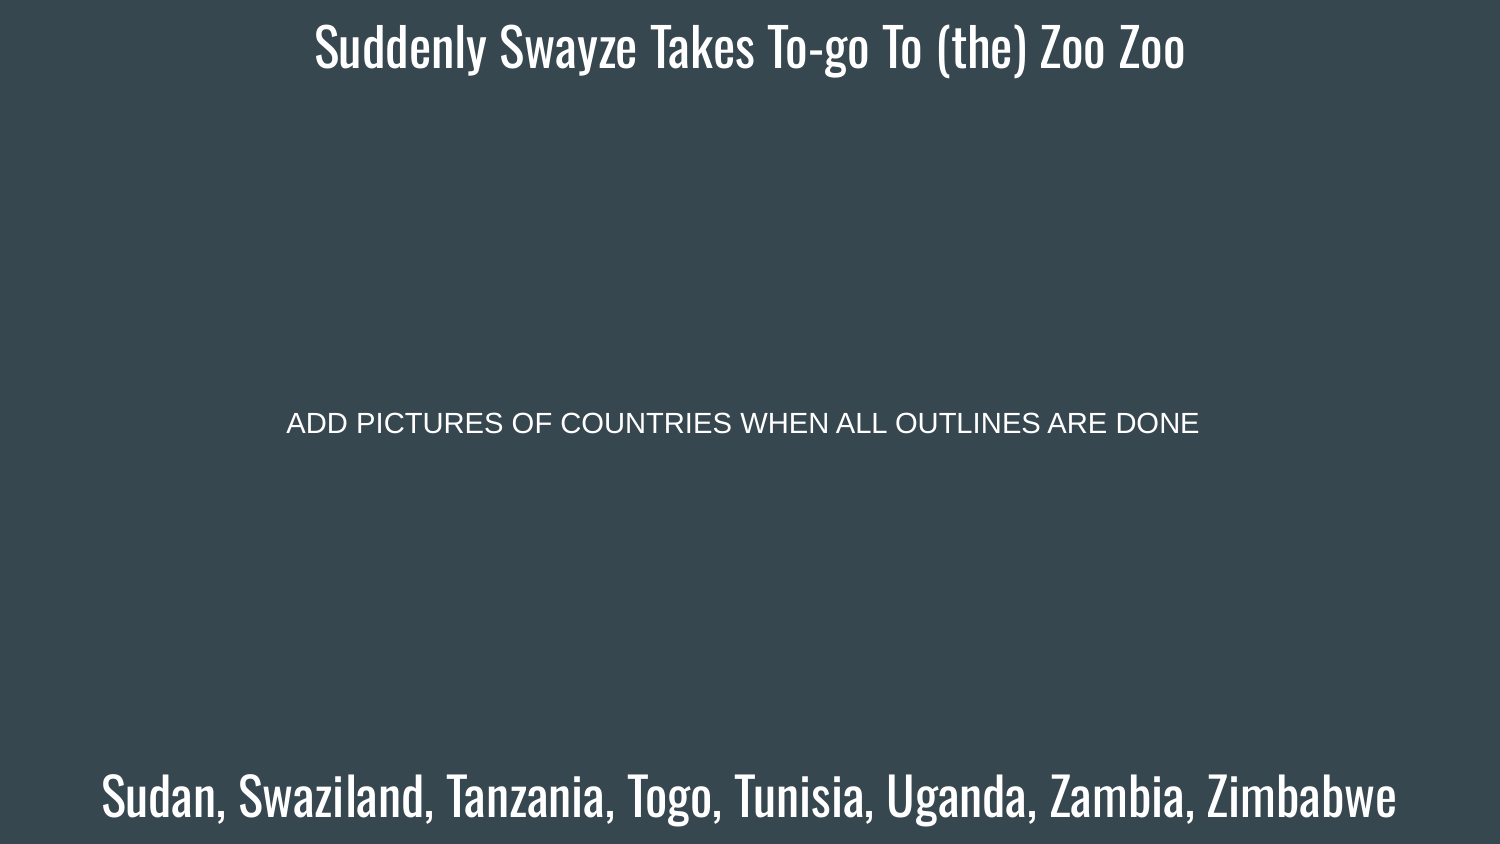

# Suddenly Swayze Takes To-go To (the) Zoo Zoo
ADD PICTURES OF COUNTRIES WHEN ALL OUTLINES ARE DONE
Sudan, Swaziland, Tanzania, Togo, Tunisia, Uganda, Zambia, Zimbabwe